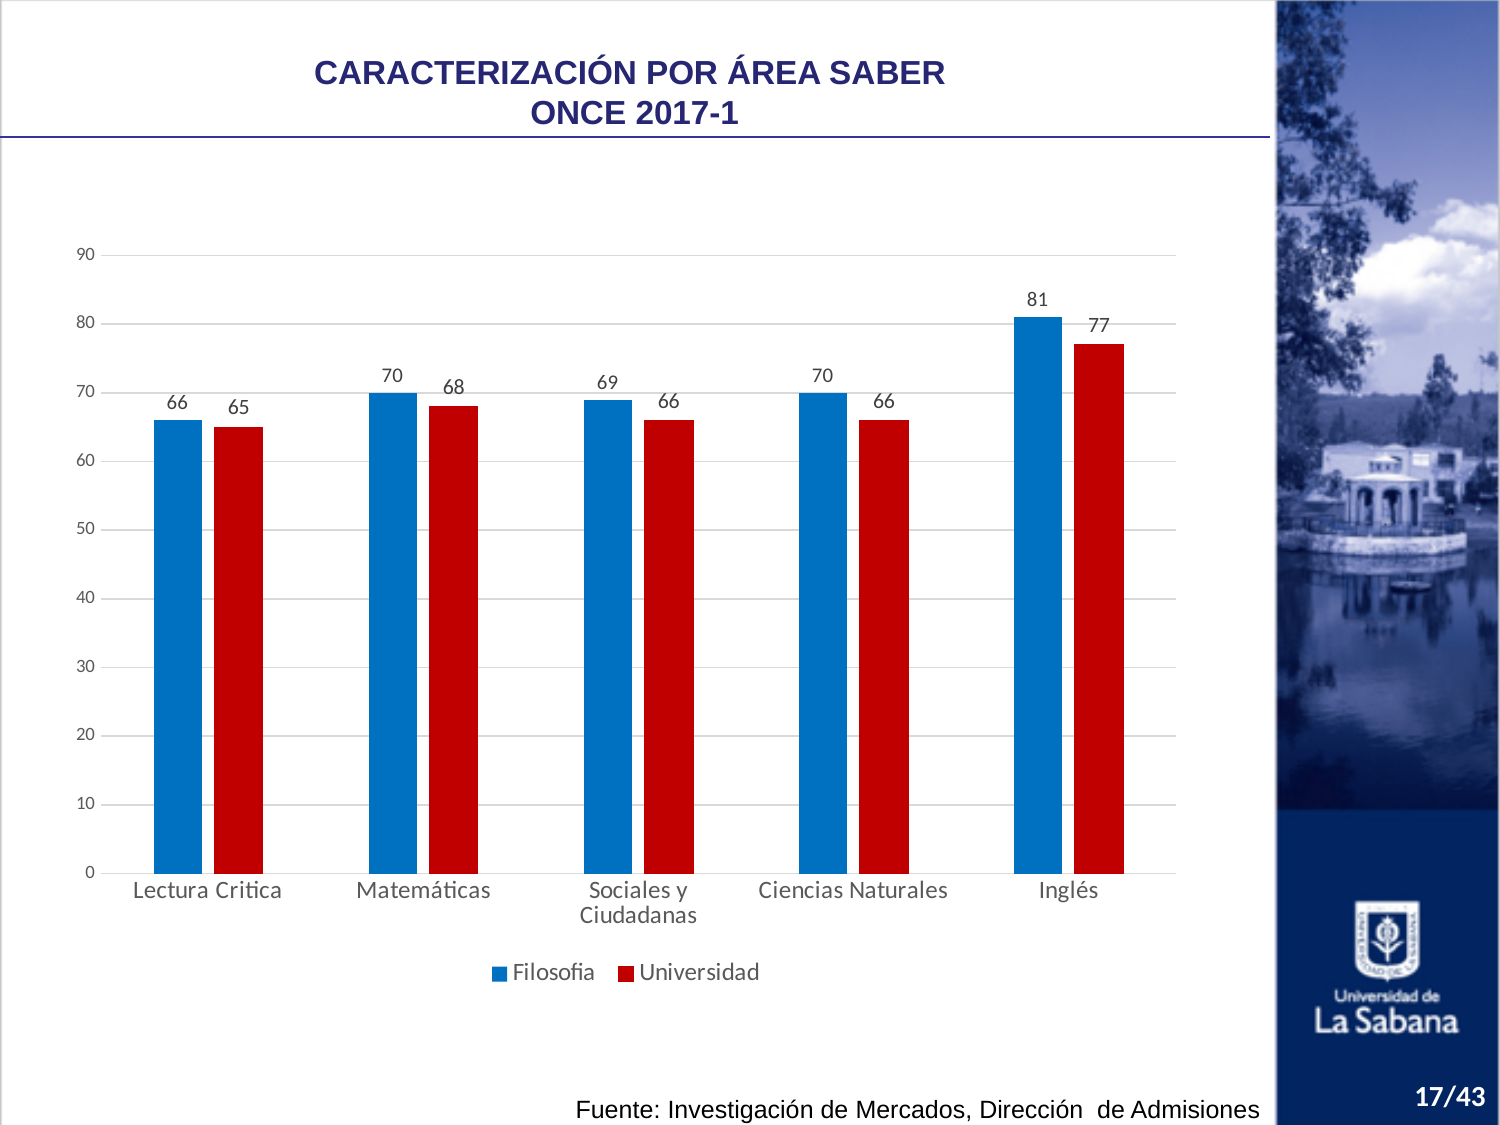

CARACTERIZACIÓN POR ÁREA SABER
ONCE 2017-1

### Chart

| Category | Filosofia  | Universidad |
|---|---|---|
| Lectura Critica | 66.0 | 65.0 |
| Matemáticas | 70.0 | 68.0 |
| Sociales y Ciudadanas | 69.0 | 66.0 |
| Ciencias Naturales | 70.0 | 66.0 |
| Inglés | 81.0 | 77.0 |
17/43
Fuente: Investigación de Mercados, Dirección  de Admisiones